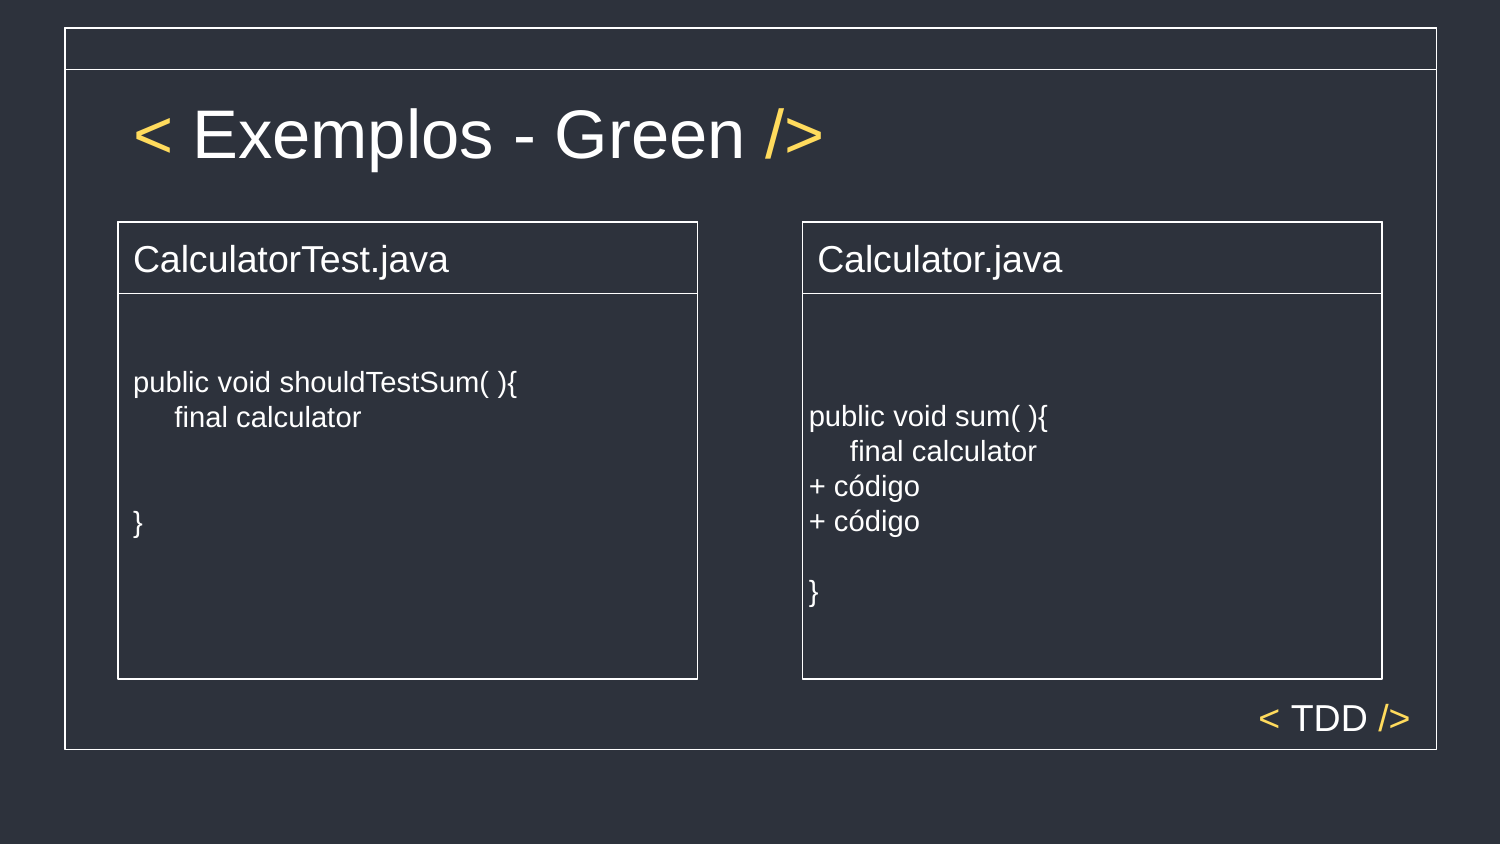

# < Exemplos - Green />
CalculatorTest.java
public void shouldTestSum( ){
     final calculator

}

Calculator.java
public void sum( ){
     final calculator
+ código
+ código

}
< TDD />